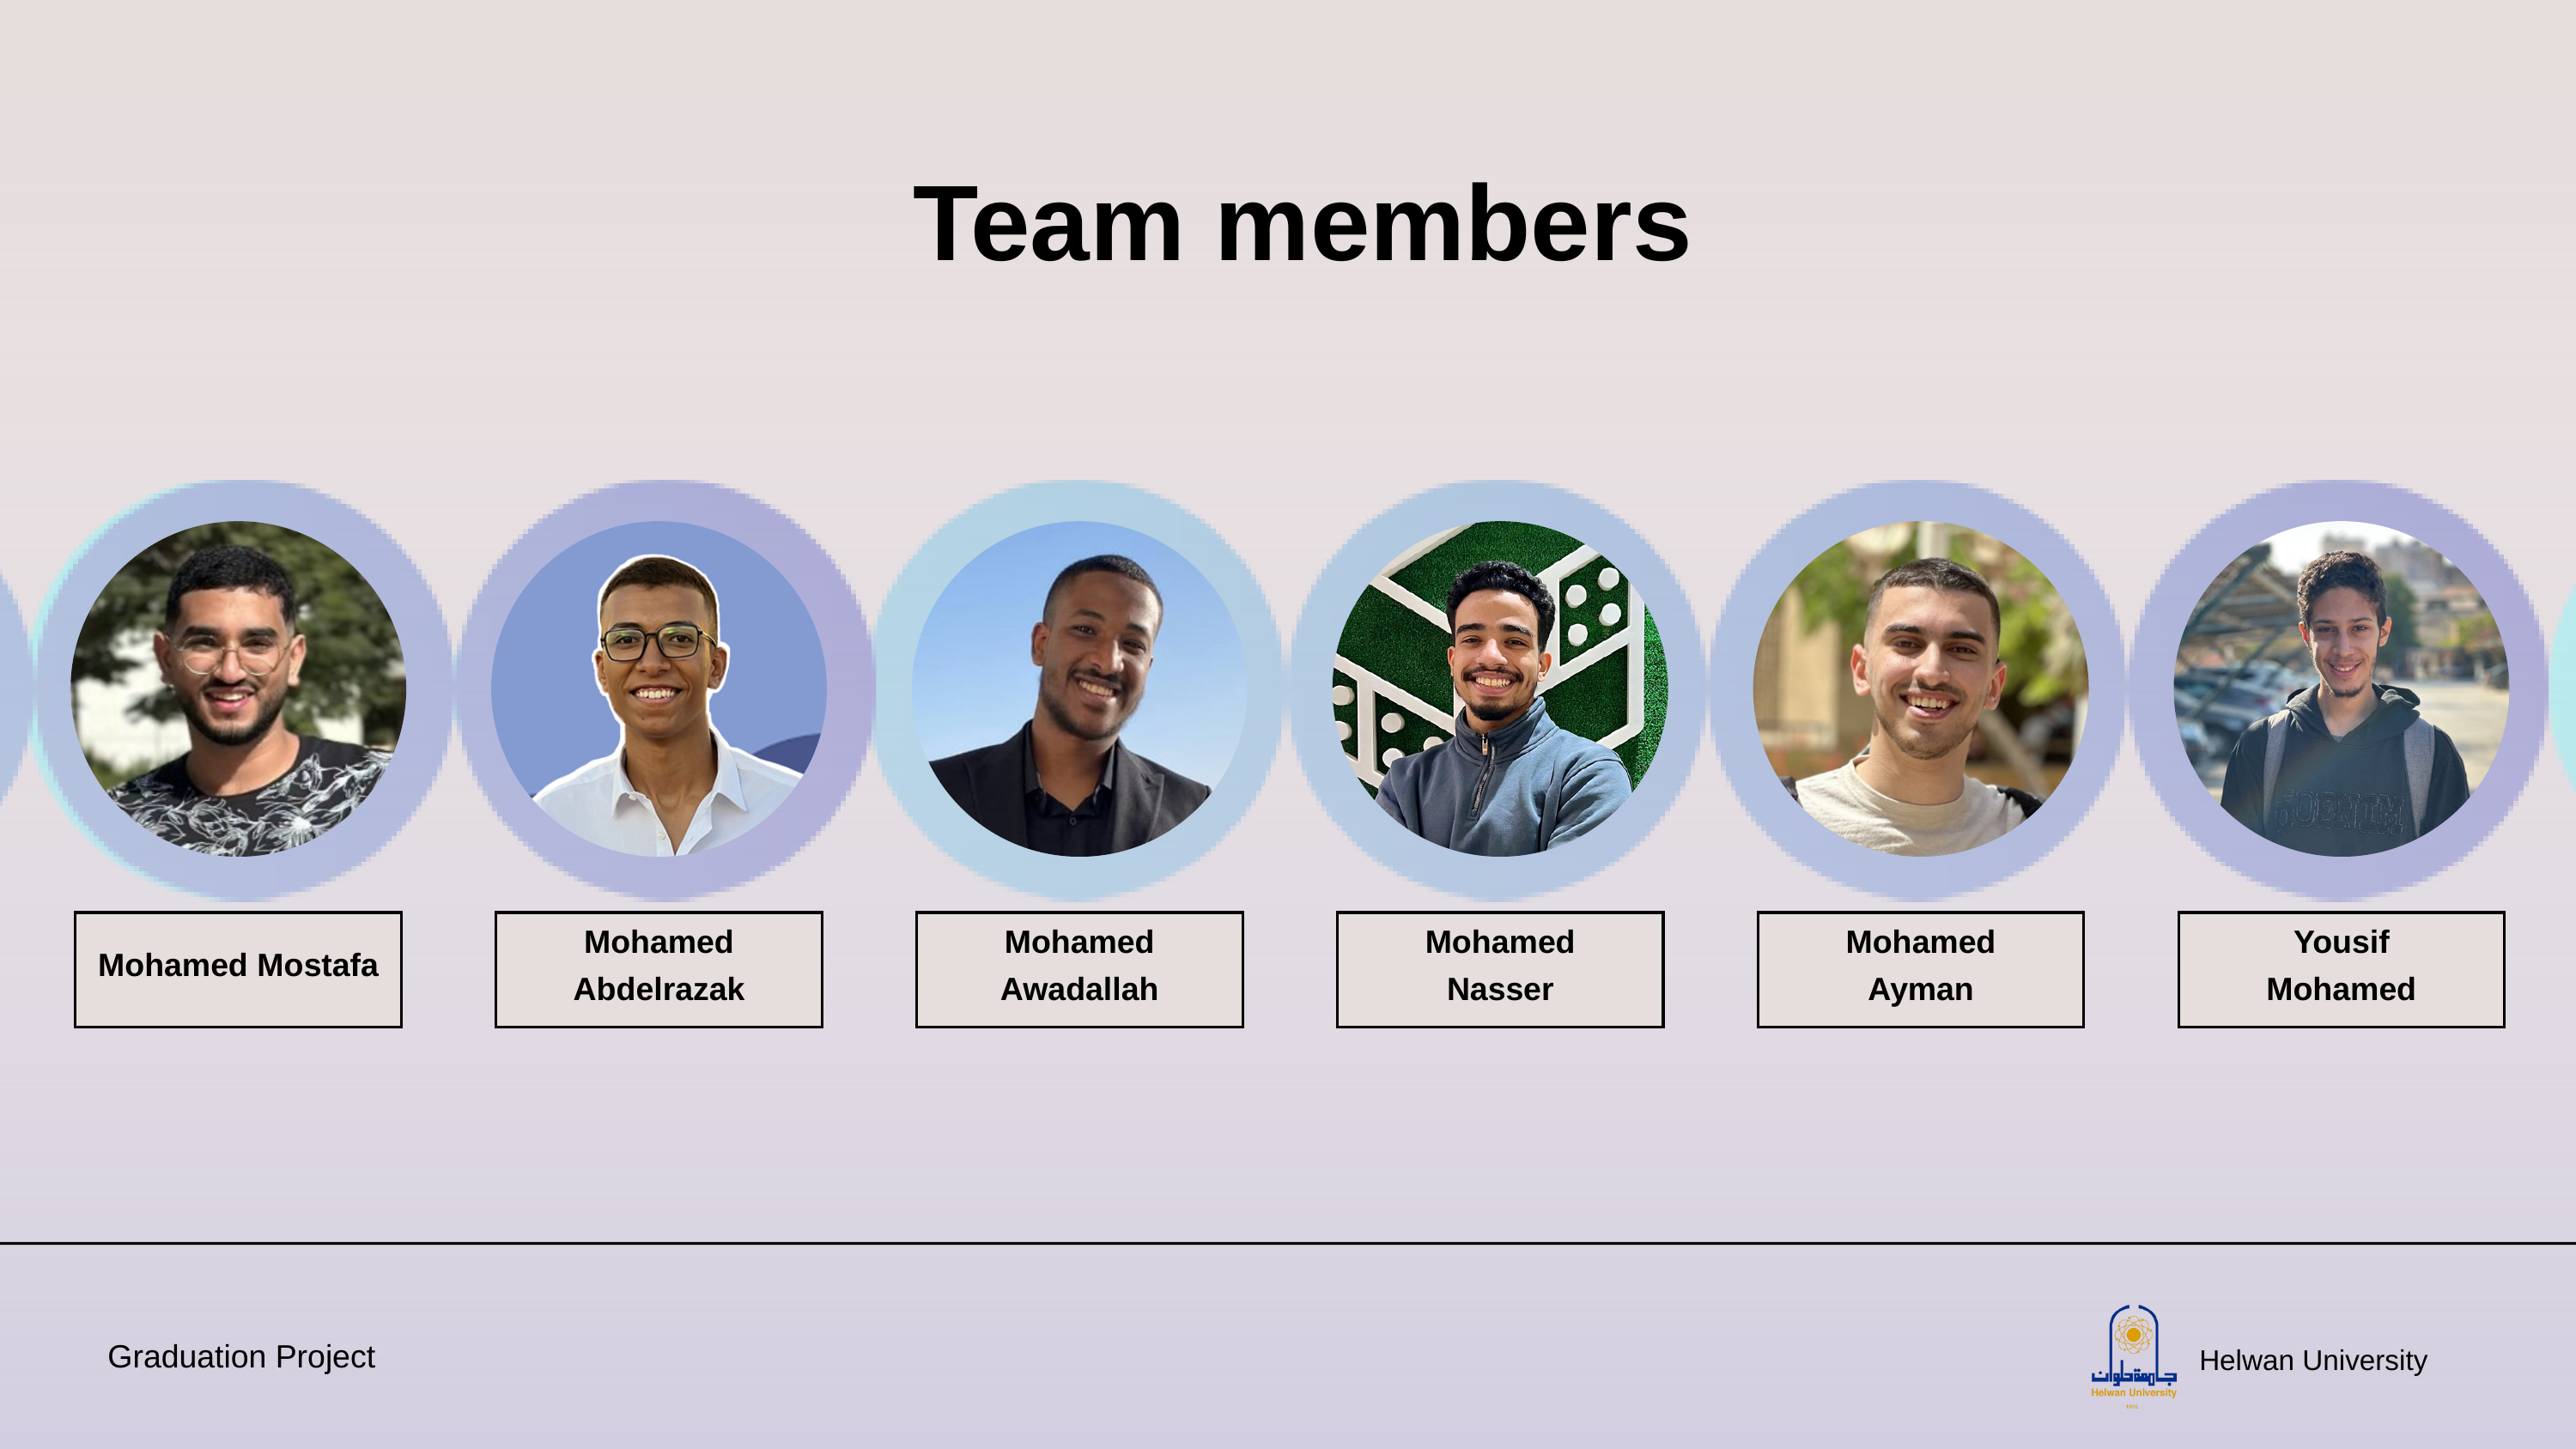

Team members

Mohamed Mostafa

Mohamed Abdelrazak

Mohamed
Awadallah

Mohamed
Nasser

Mohamed
Ayman

Yousif
Mohamed

Helwan University
Graduation Project